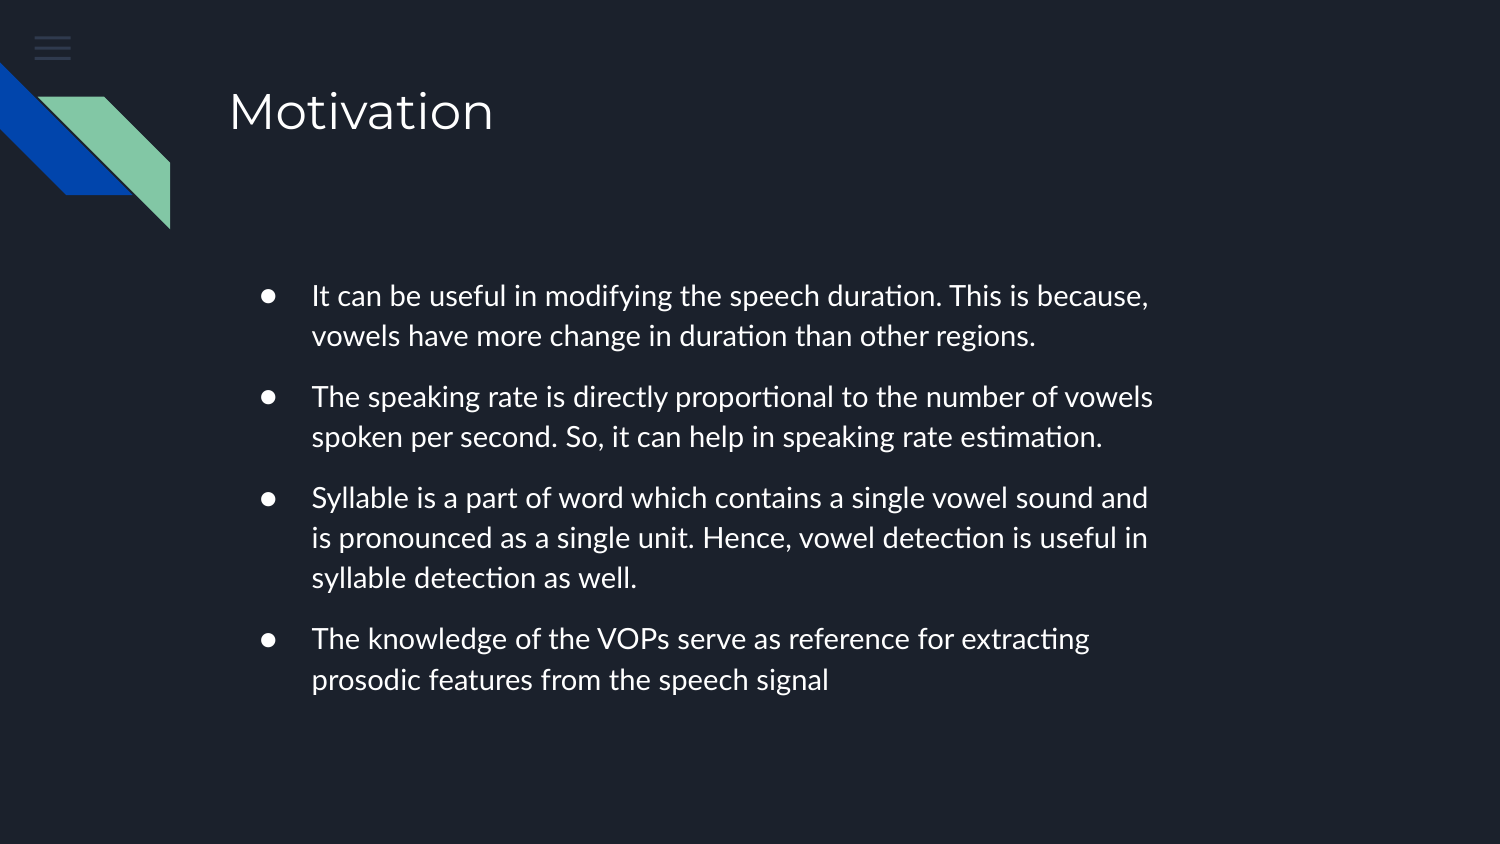

# Motivation
It can be useful in modifying the speech duration. This is because, vowels have more change in duration than other regions.
The speaking rate is directly proportional to the number of vowels spoken per second. So, it can help in speaking rate estimation.
Syllable is a part of word which contains a single vowel sound and is pronounced as a single unit. Hence, vowel detection is useful in syllable detection as well.
The knowledge of the VOPs serve as reference for extracting prosodic features from the speech signal